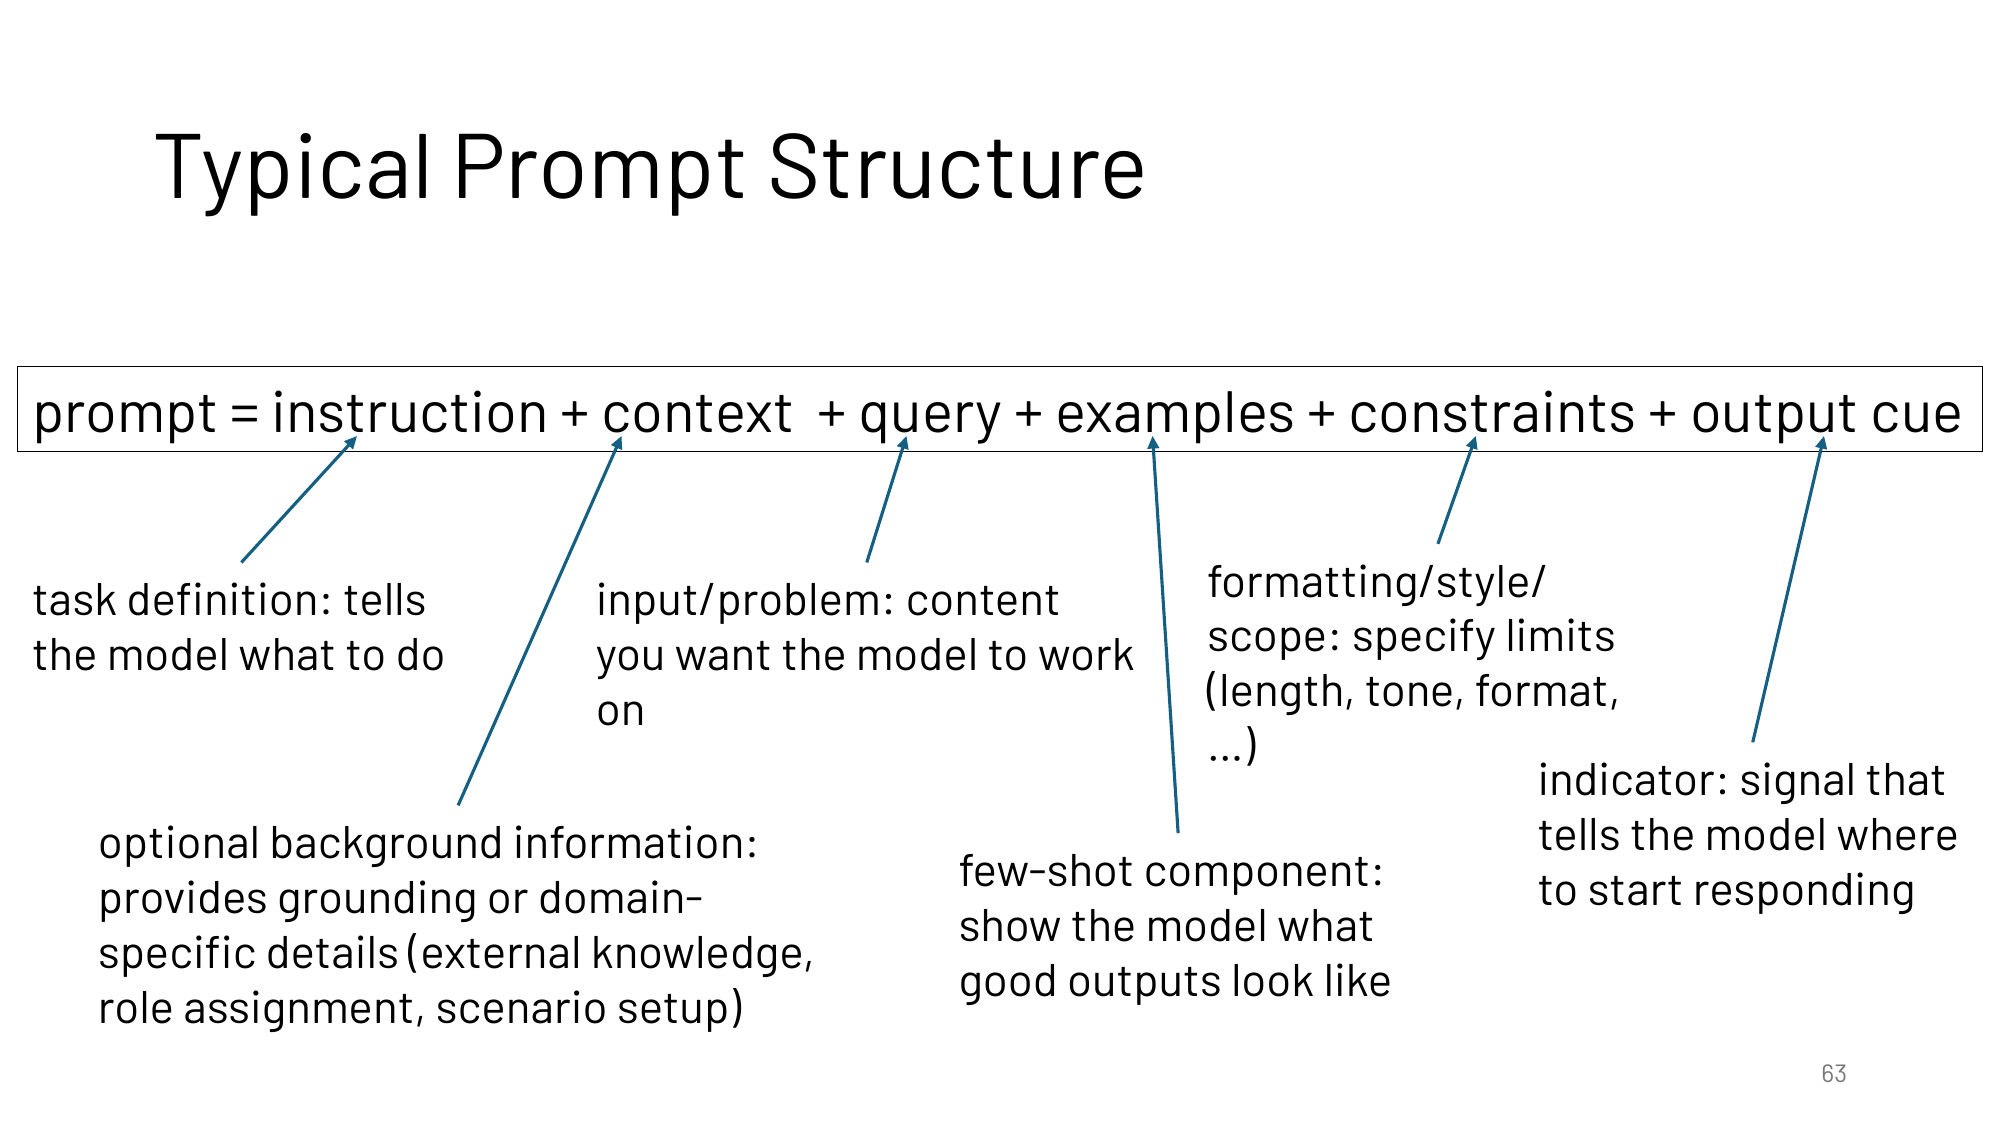

# Typical Prompt Structure
prompt = instruction + context  + query + examples + constraints + output cue
formatting/style/scope: specify limits (length, tone, format, …)
task definition: tells the model what to do
input/problem: content you want the model to work on
indicator: signal that tells the model where to start responding
optional background information: provides grounding or domain-specific details (external knowledge, role assignment, scenario setup)
few-shot component: show the model what good outputs look like
63